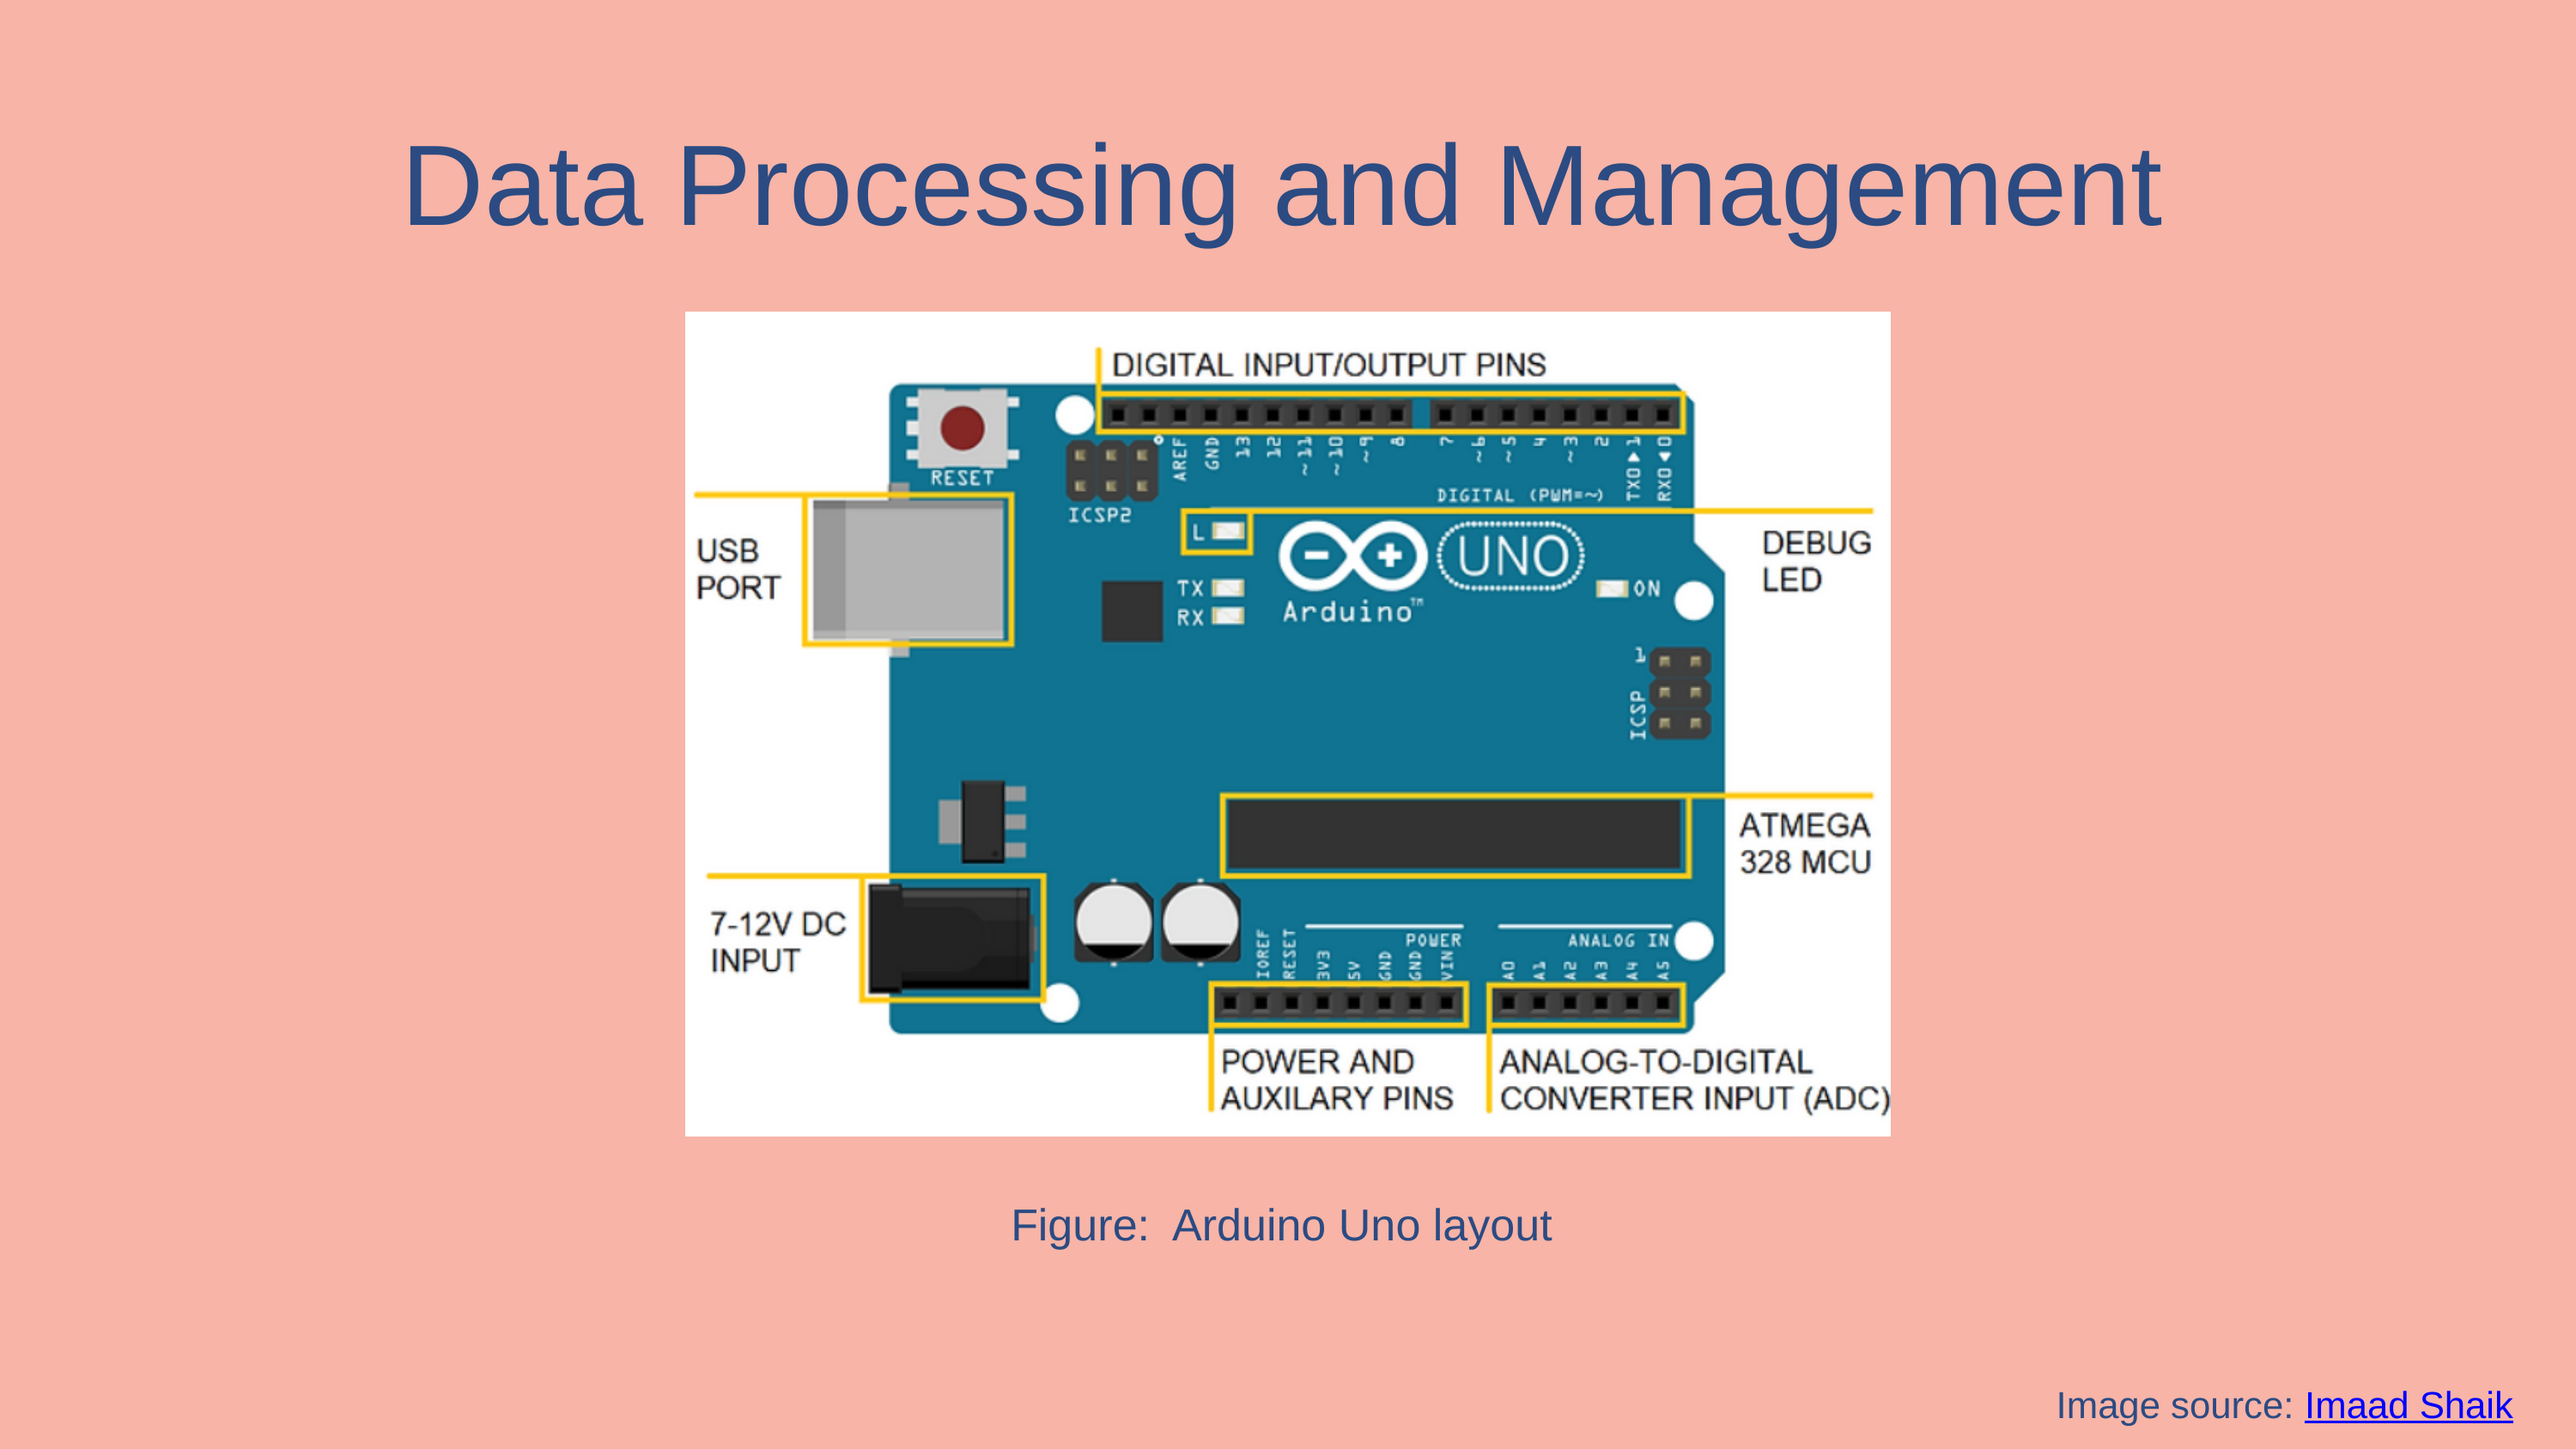

Data Processing and Management

Figure:  Arduino Uno layout
Image source: Imaad Shaik